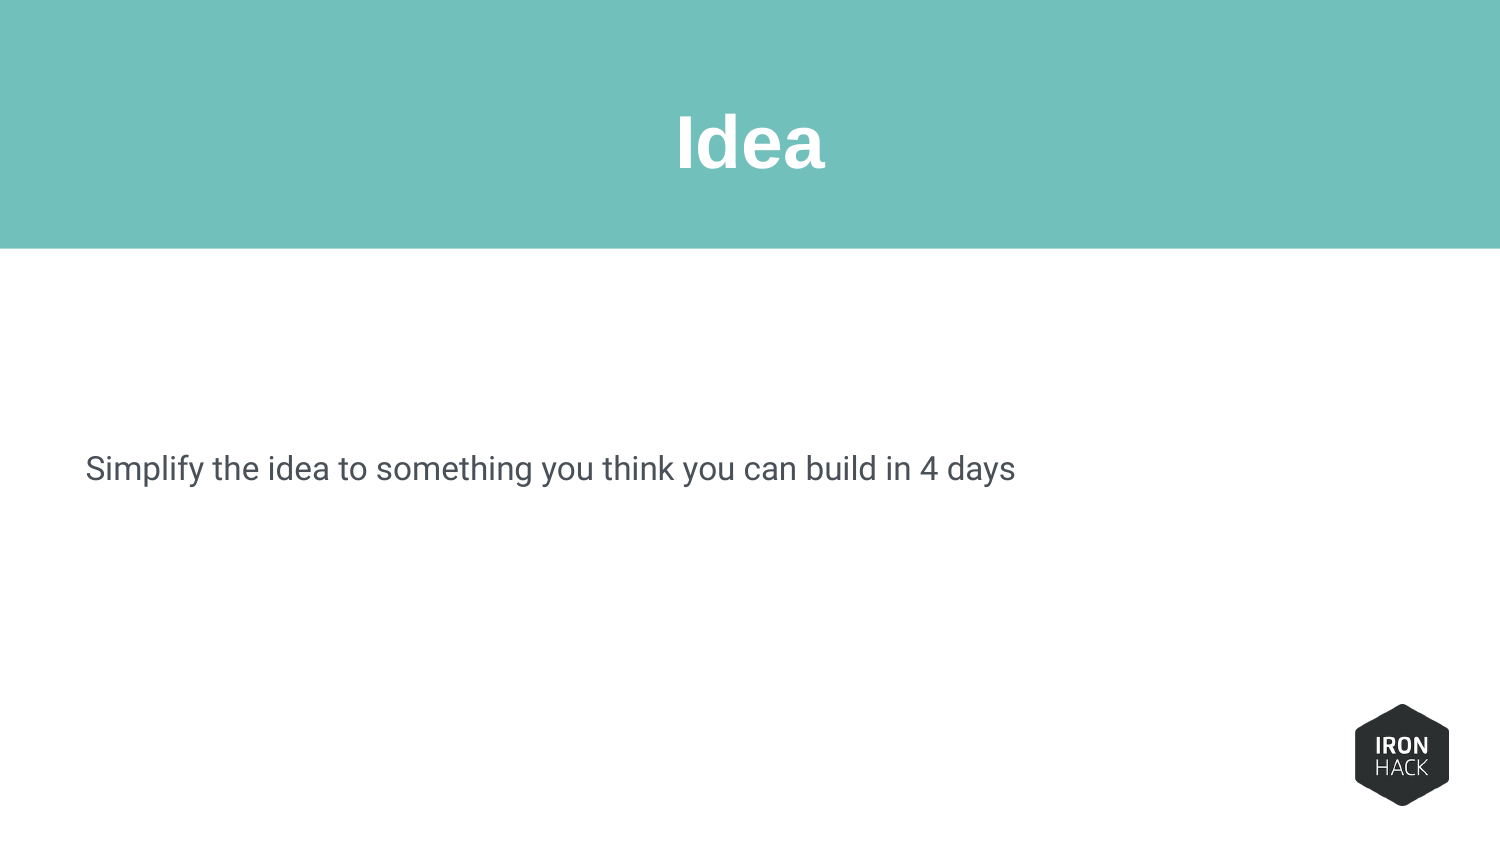

# Idea
Simplify the idea to something you think you can build in 4 days